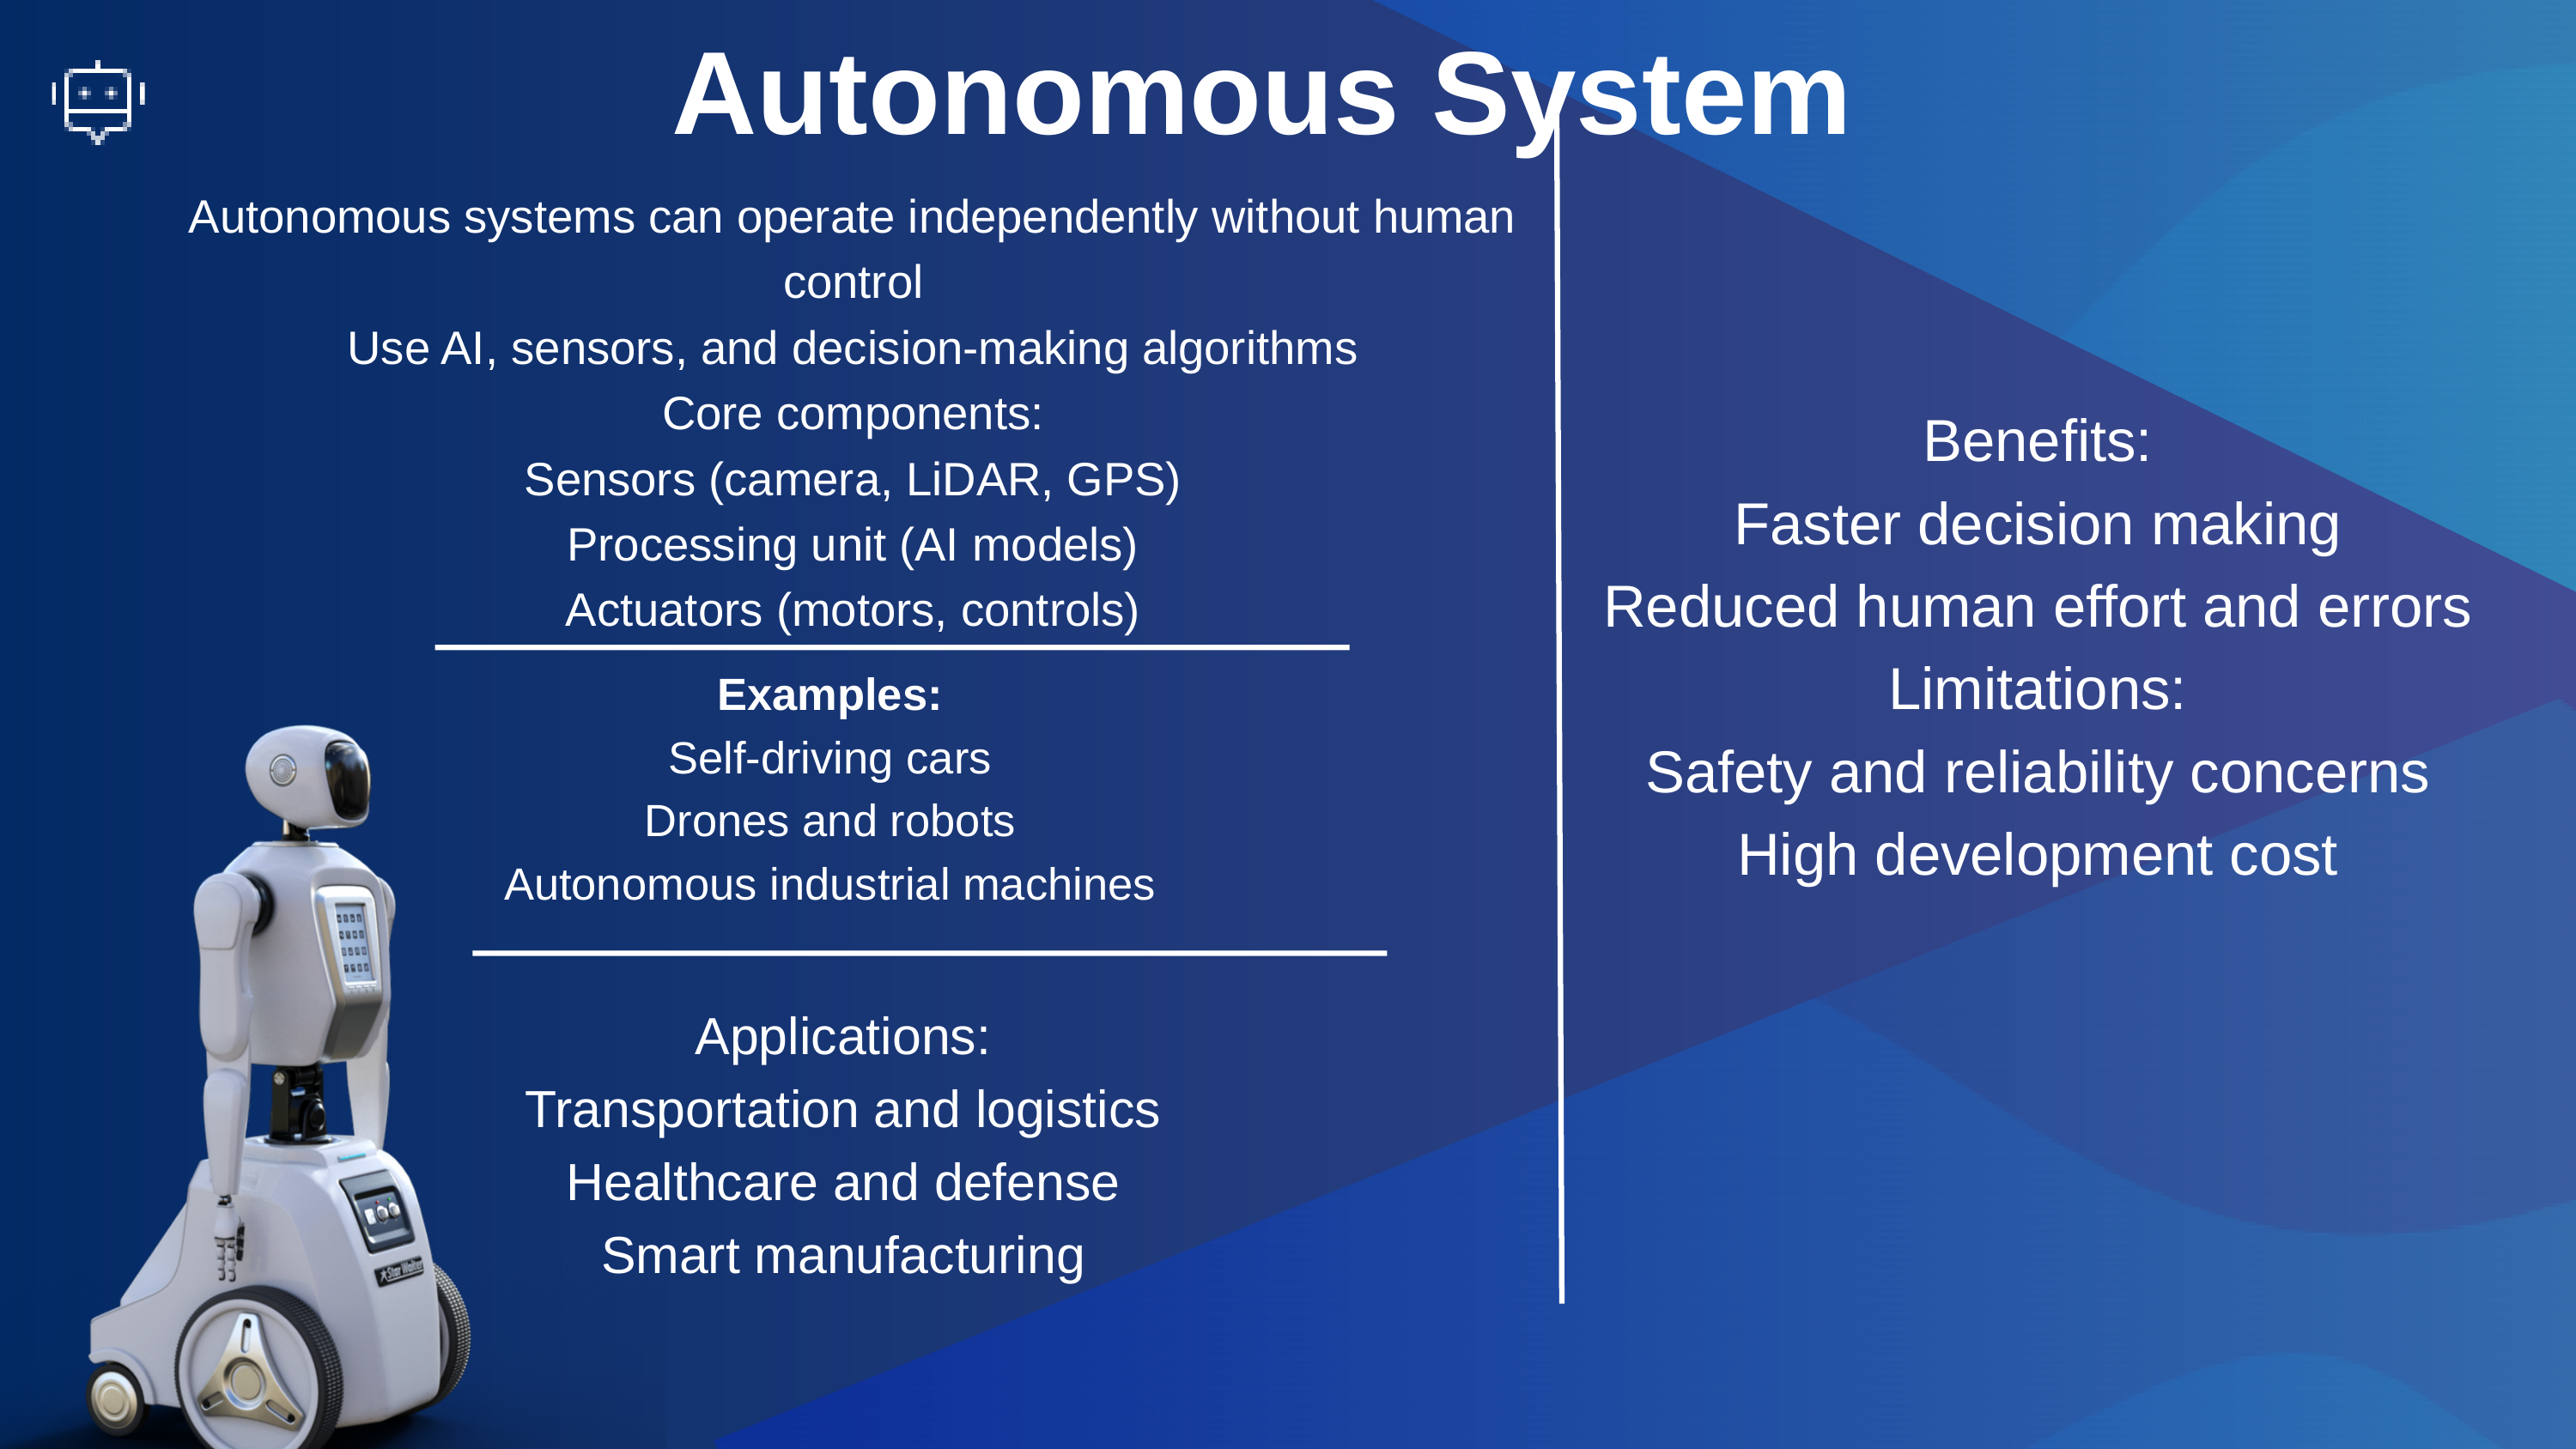

Autonomous System

Autonomous systems can operate independently without human control
Use AI, sensors, and decision-making algorithms
Core components:
Sensors (camera, LiDAR, GPS)
Processing unit (AI models)
Actuators (motors, controls)
Benefits:
Faster decision making
Reduced human effort and errors
Limitations:
Safety and reliability concerns
High development cost

Examples:
Self-driving cars
Drones and robots
Autonomous industrial machines

Applications:
Transportation and logistics
Healthcare and defense
Smart manufacturing